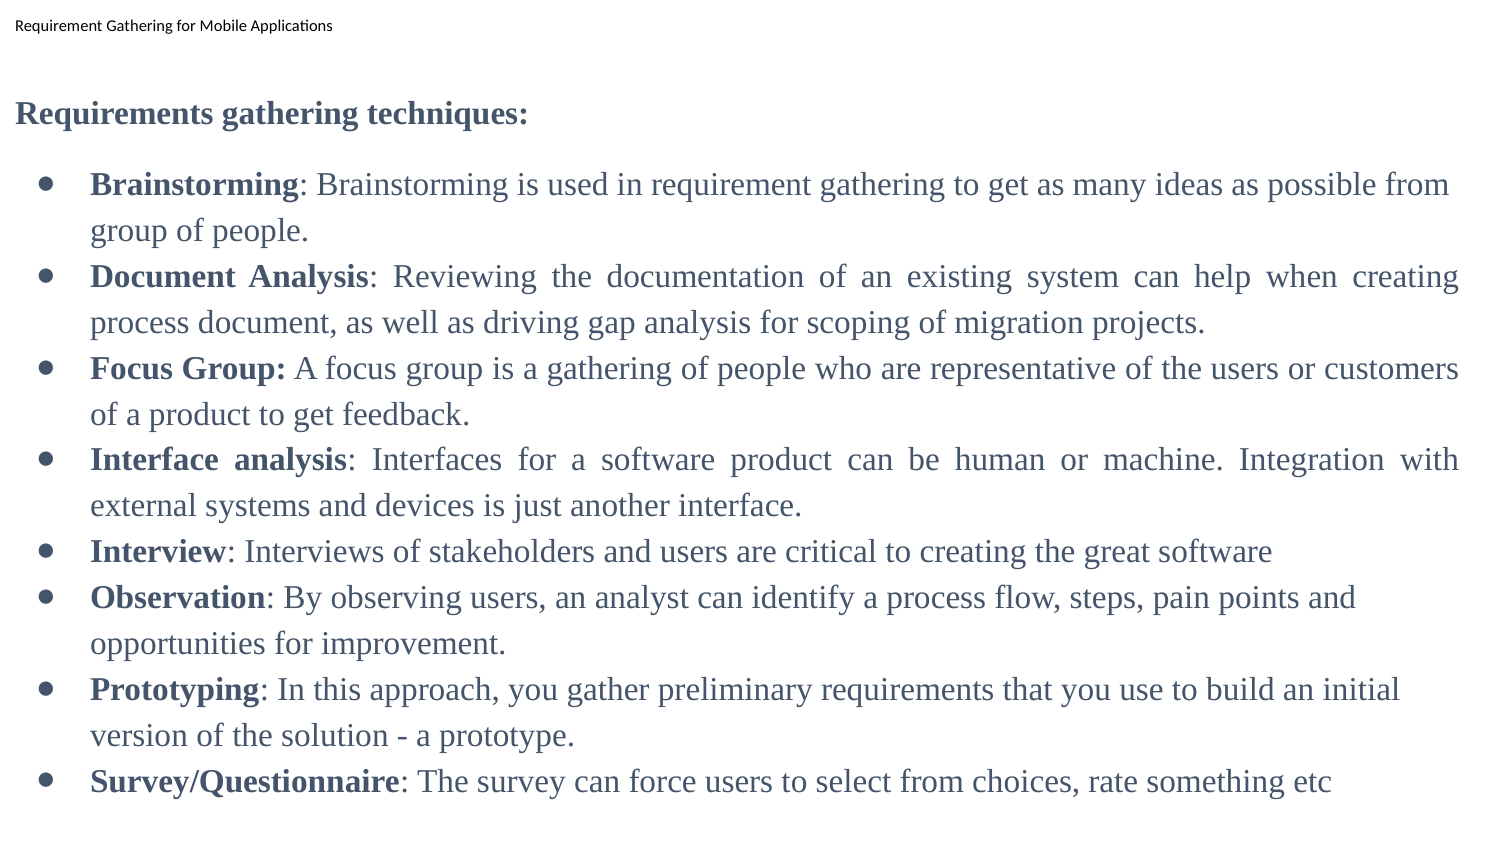

# Requirement Gathering for Mobile Applications
Requirements gathering techniques:
Brainstorming: Brainstorming is used in requirement gathering to get as many ideas as possible from group of people.
Document Analysis: Reviewing the documentation of an existing system can help when creating process document, as well as driving gap analysis for scoping of migration projects.
Focus Group: A focus group is a gathering of people who are representative of the users or customers of a product to get feedback.
Interface analysis: Interfaces for a software product can be human or machine. Integration with external systems and devices is just another interface.
Interview: Interviews of stakeholders and users are critical to creating the great software
Observation: By observing users, an analyst can identify a process flow, steps, pain points and opportunities for improvement.
Prototyping: In this approach, you gather preliminary requirements that you use to build an initial version of the solution - a prototype.
Survey/Questionnaire: The survey can force users to select from choices, rate something etc